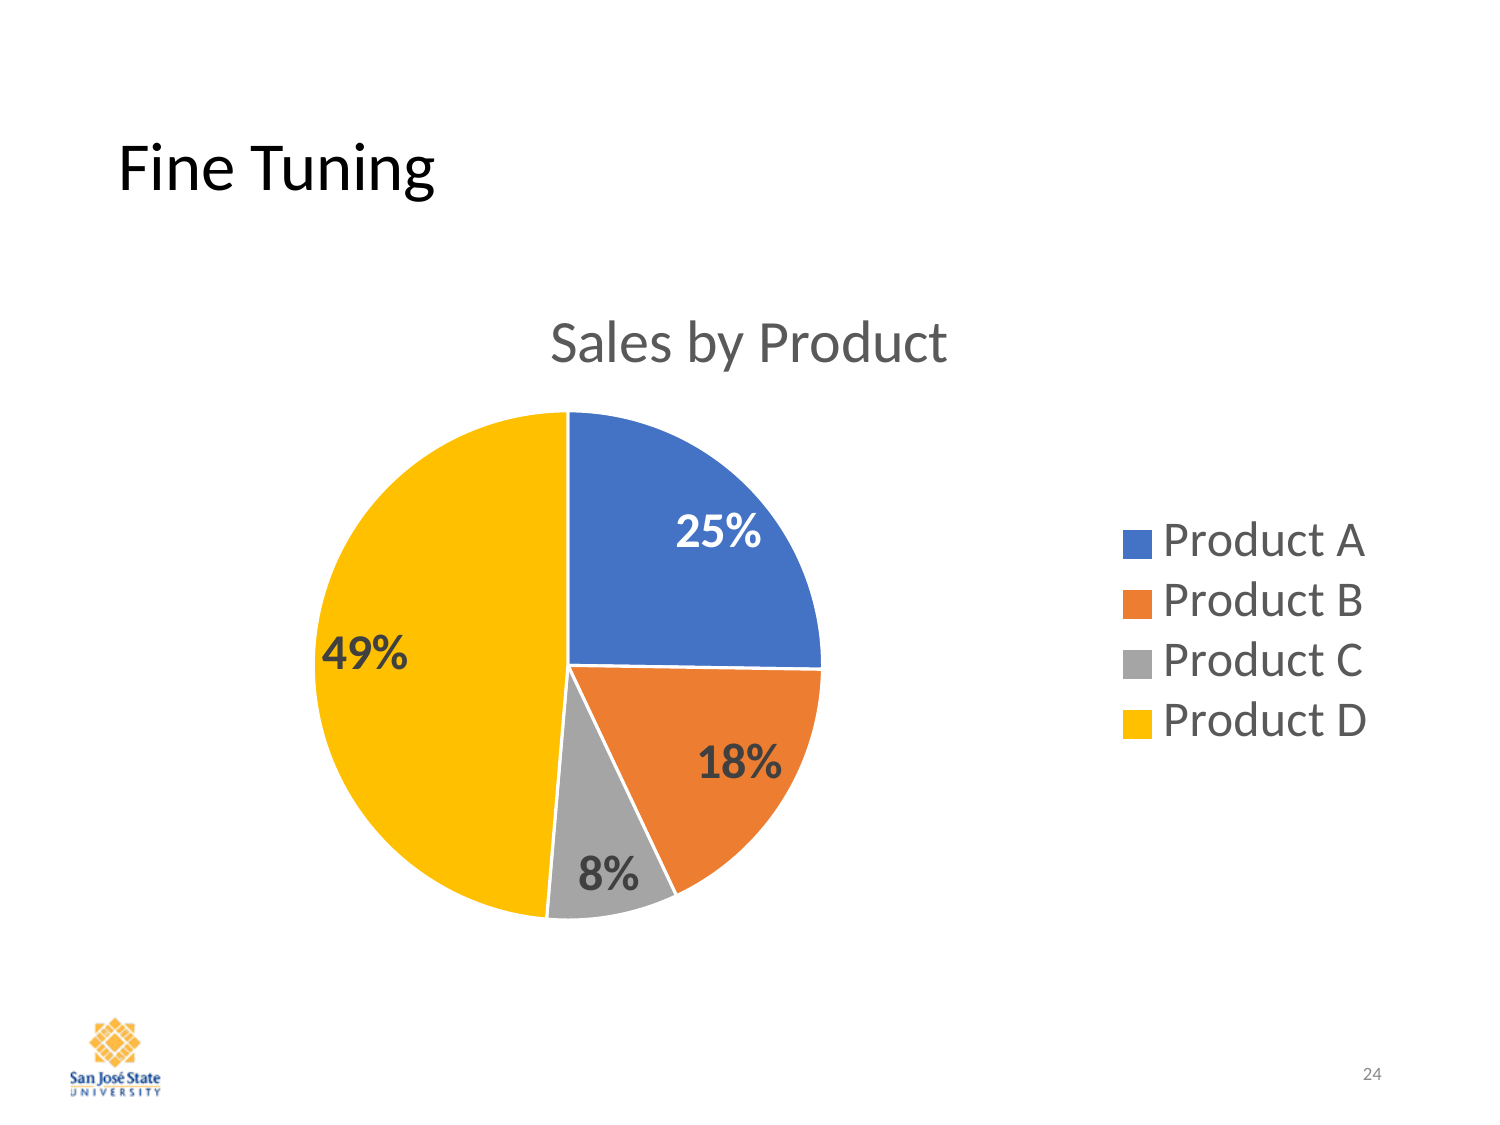

# Fine Tuning

### Chart: Sales by Product

| Category |  |
|---|---|
| Product A | 0.2524339360222531 |
| Product B | 0.17750347705146036 |
| Product C | 0.08344923504867872 |
| Product D | 0.4866133518776078 |
24